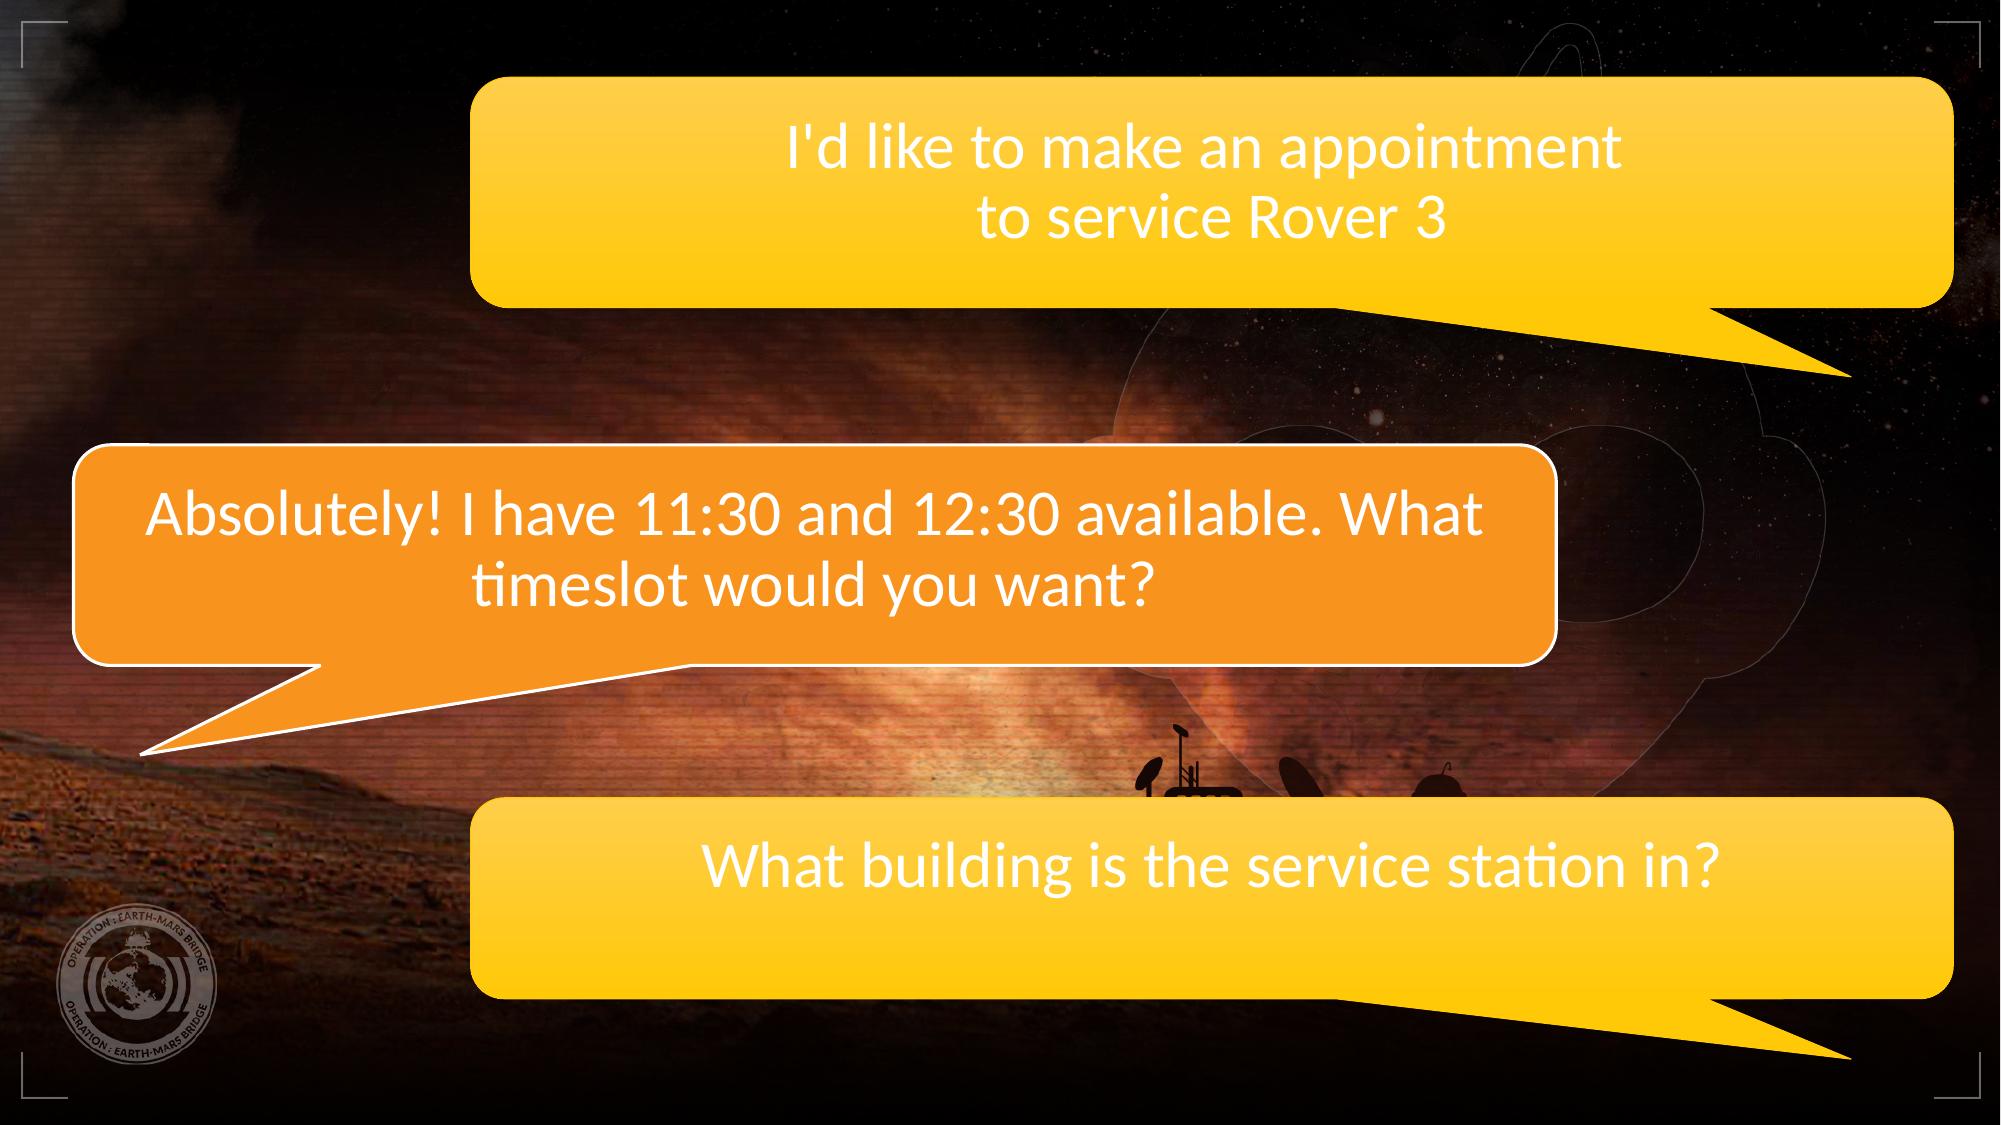

I'd like to make an appointment
to service Rover 3
Absolutely! I have 11:30 and 12:30 available. What timeslot would you want?
What building is the service station in?